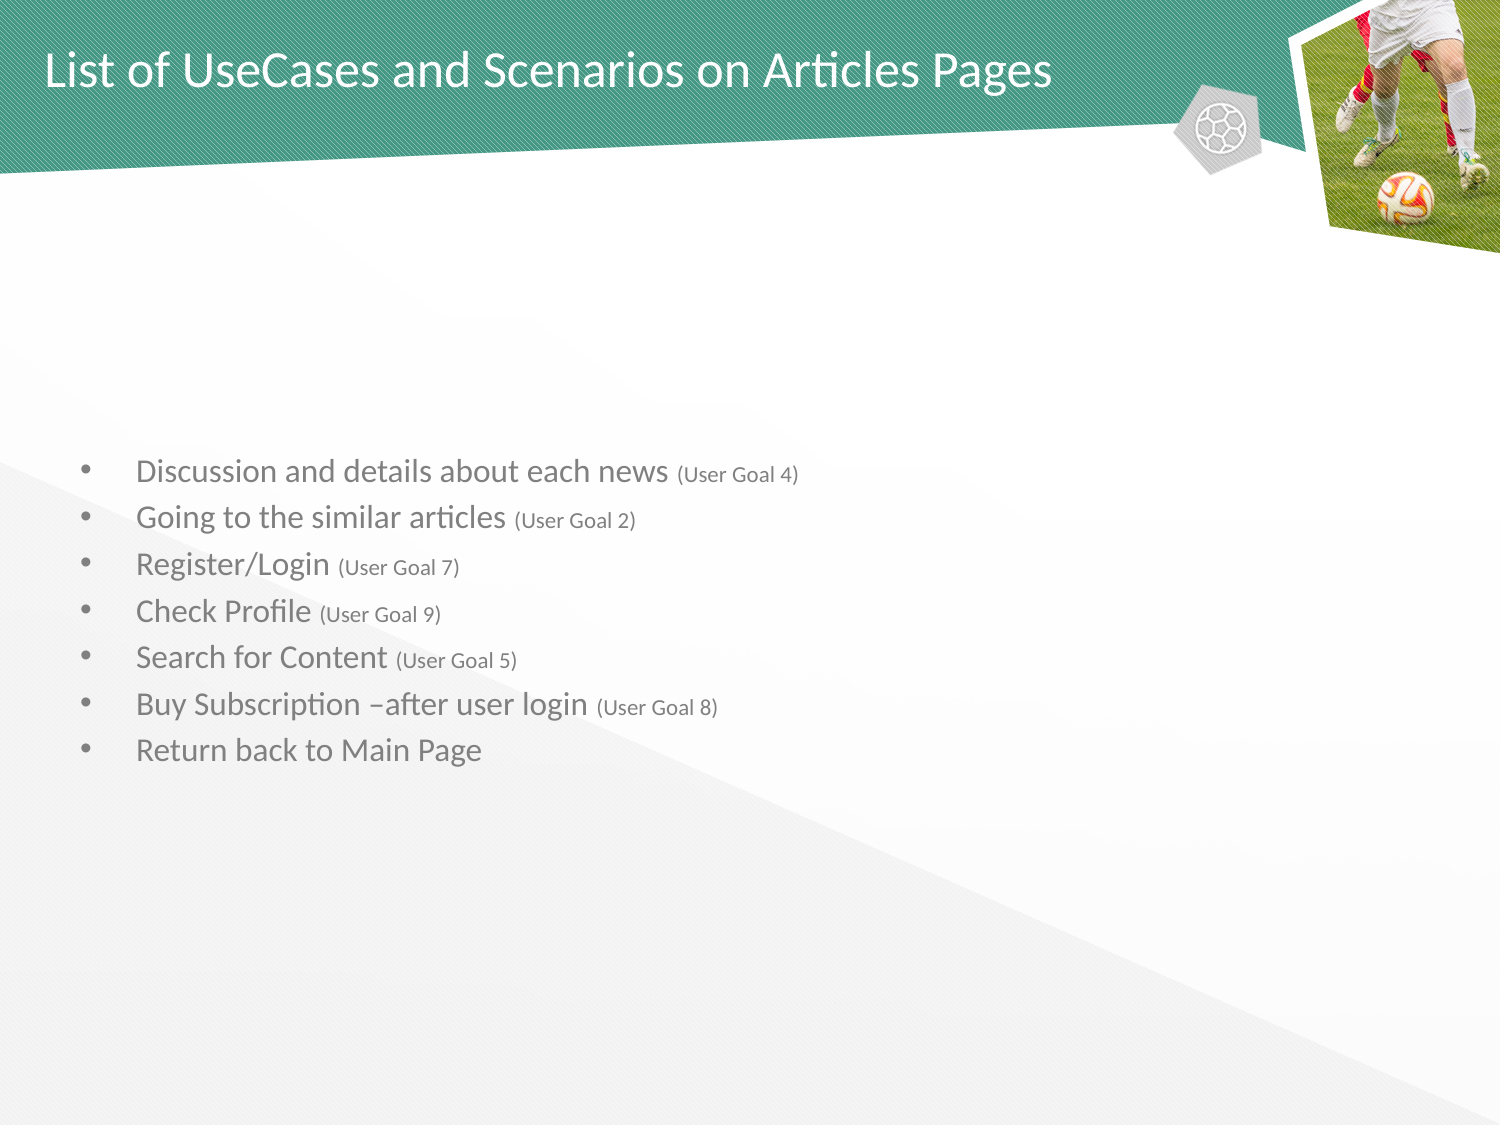

# List of UseCases and Scenarios on Articles Pages
Discussion and details about each news (User Goal 4)
Going to the similar articles (User Goal 2)
Register/Login (User Goal 7)
Check Profile (User Goal 9)
Search for Content (User Goal 5)
Buy Subscription –after user login (User Goal 8)
Return back to Main Page